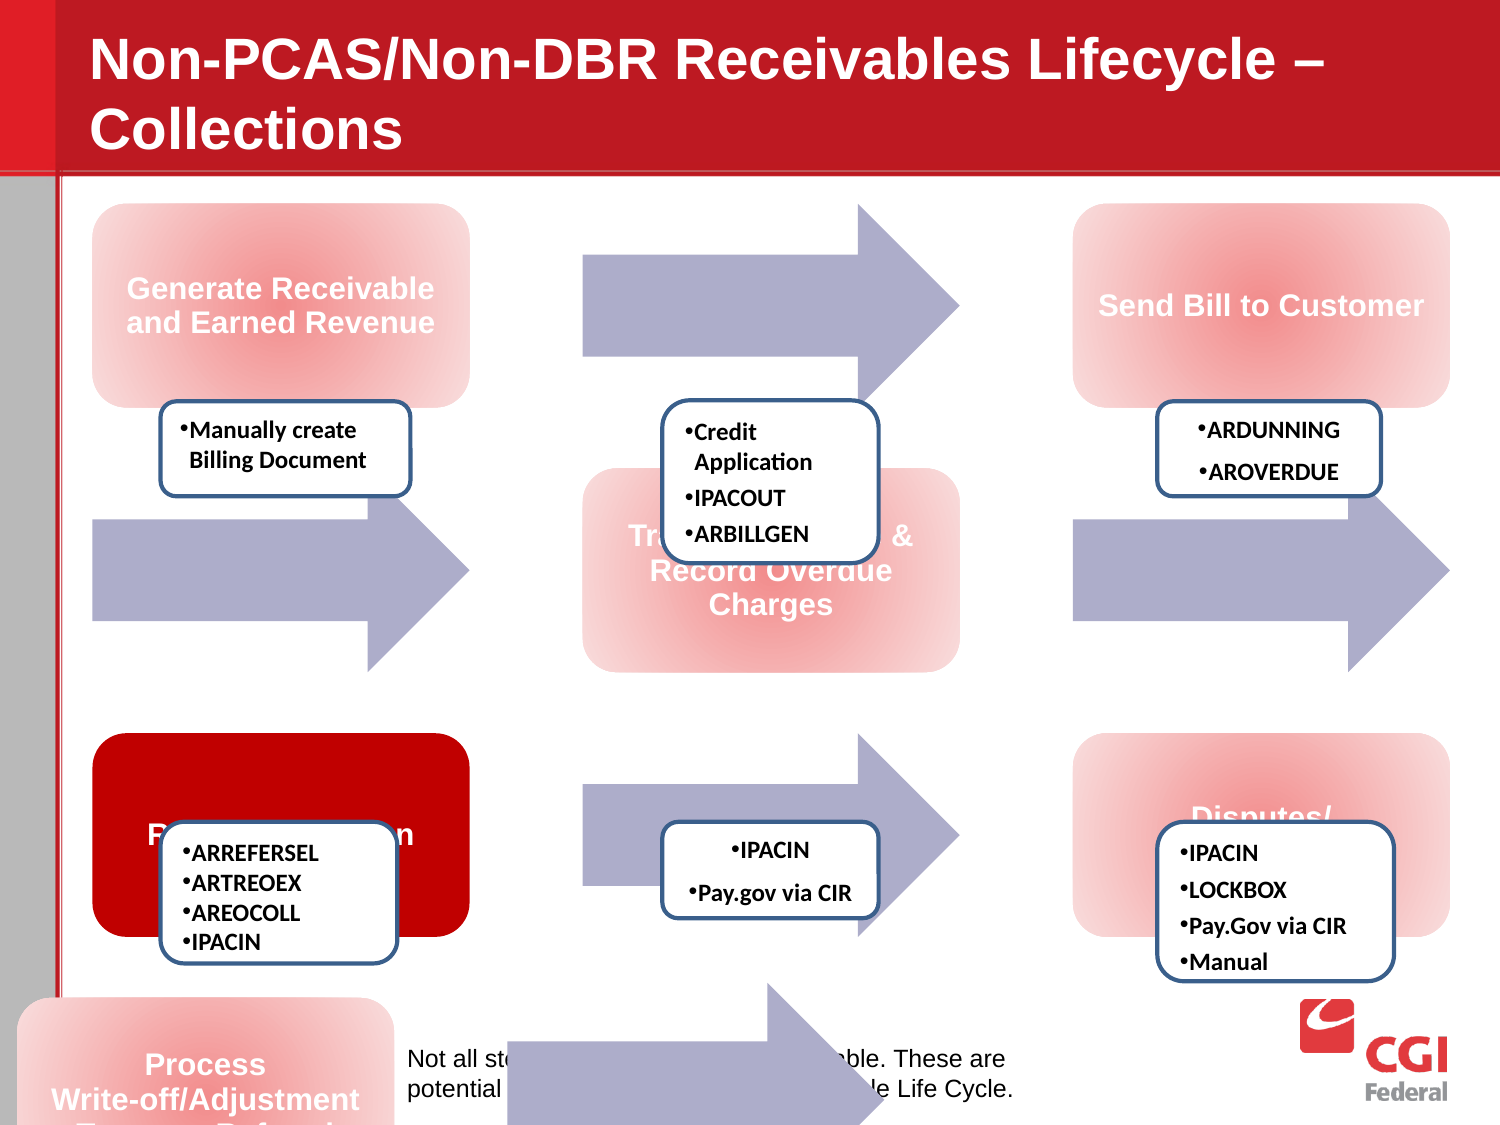

# Non-PCAS/Non-DBR Receivables Lifecycle – Collections
Generate Receivable and Earned Revenue
Send Bill to Customer
Record Collection
Disputes/
Chargebacks
Process Write-off/Adjustment
Credit Application
IPACOUT
ARBILLGEN
Manually create Billing Document
ARDUNNING
AROVERDUE

ARREFERSEL
ARTREOEX
AREOCOLL
IPACIN

IPACIN
LOCKBOX
Pay.Gov via CIR
Manual

IPACIN
Pay.gov via CIR
Not all steps will apply to every Receivable. These are potential events in the Accounts Receivable Life Cycle.